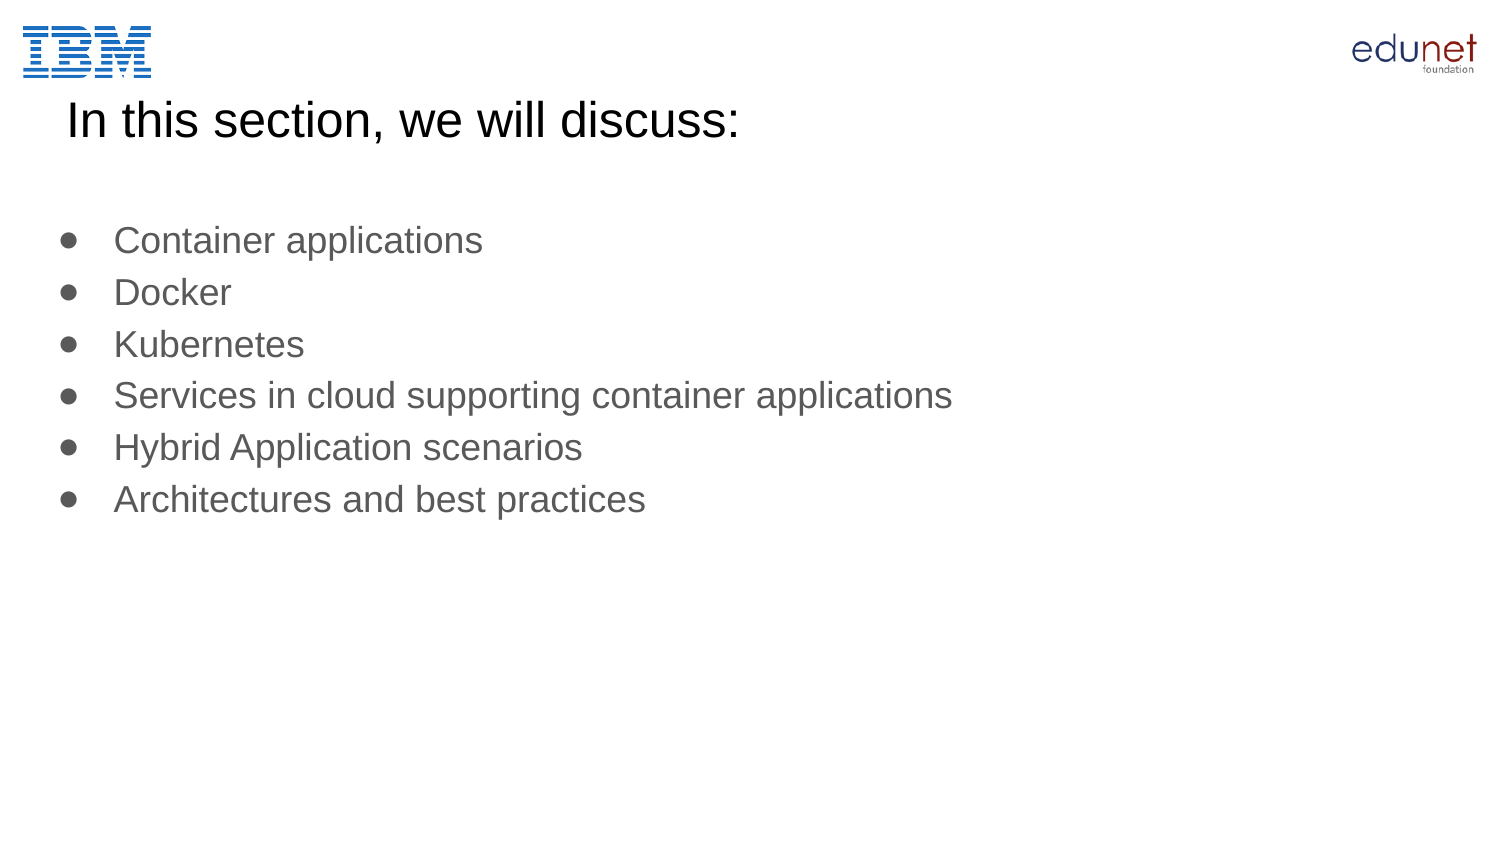

# In this section, we will discuss:
Container applications
Docker
Kubernetes
Services in cloud supporting container applications
Hybrid Application scenarios
Architectures and best practices